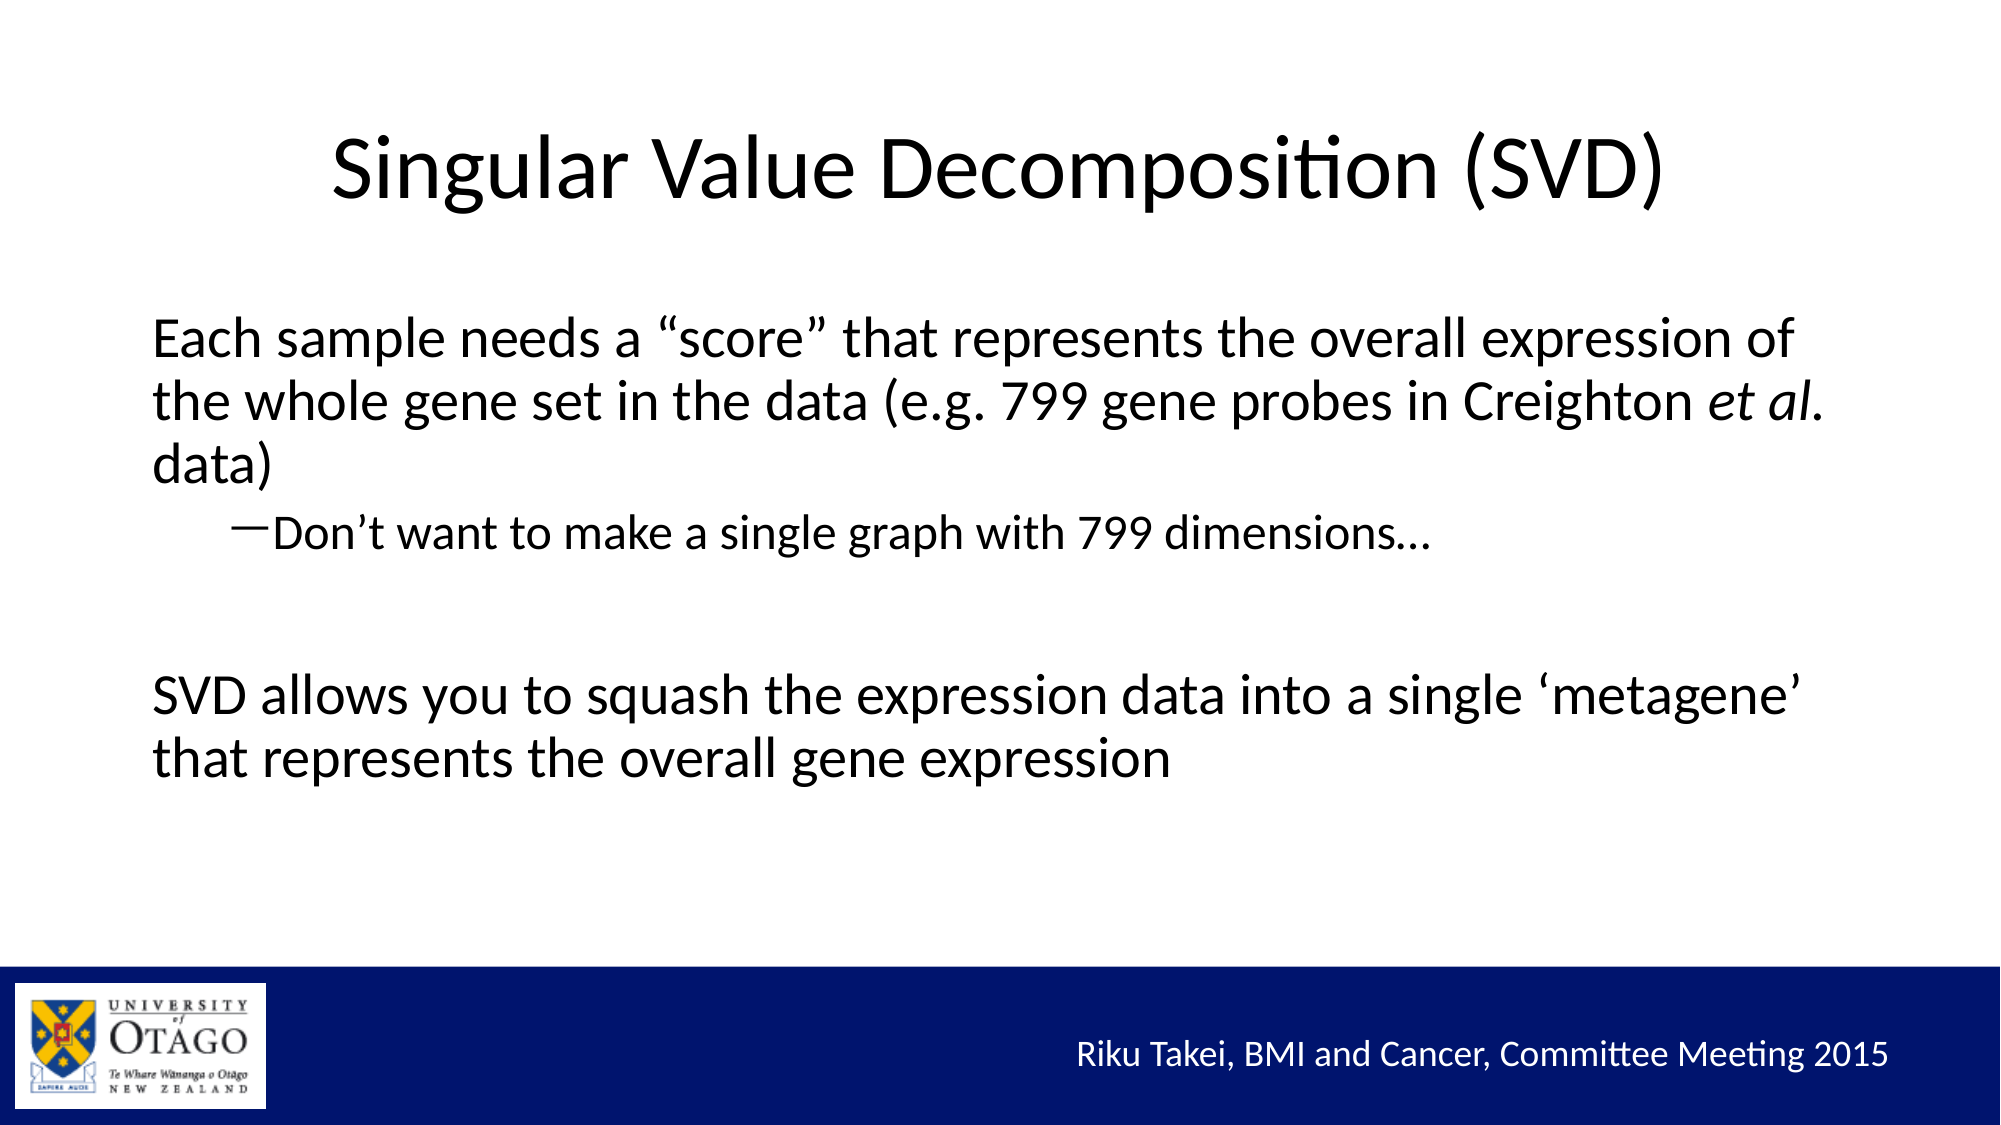

# Singular Value Decomposition (SVD)
Each sample needs a “score” that represents the overall expression of the whole gene set in the data (e.g. 799 gene probes in Creighton et al. data)
Don’t want to make a single graph with 799 dimensions…

SVD allows you to squash the expression data into a single ‘metagene’ that represents the overall gene expression
Riku Takei, BMI and Cancer, Committee Meeting 2015